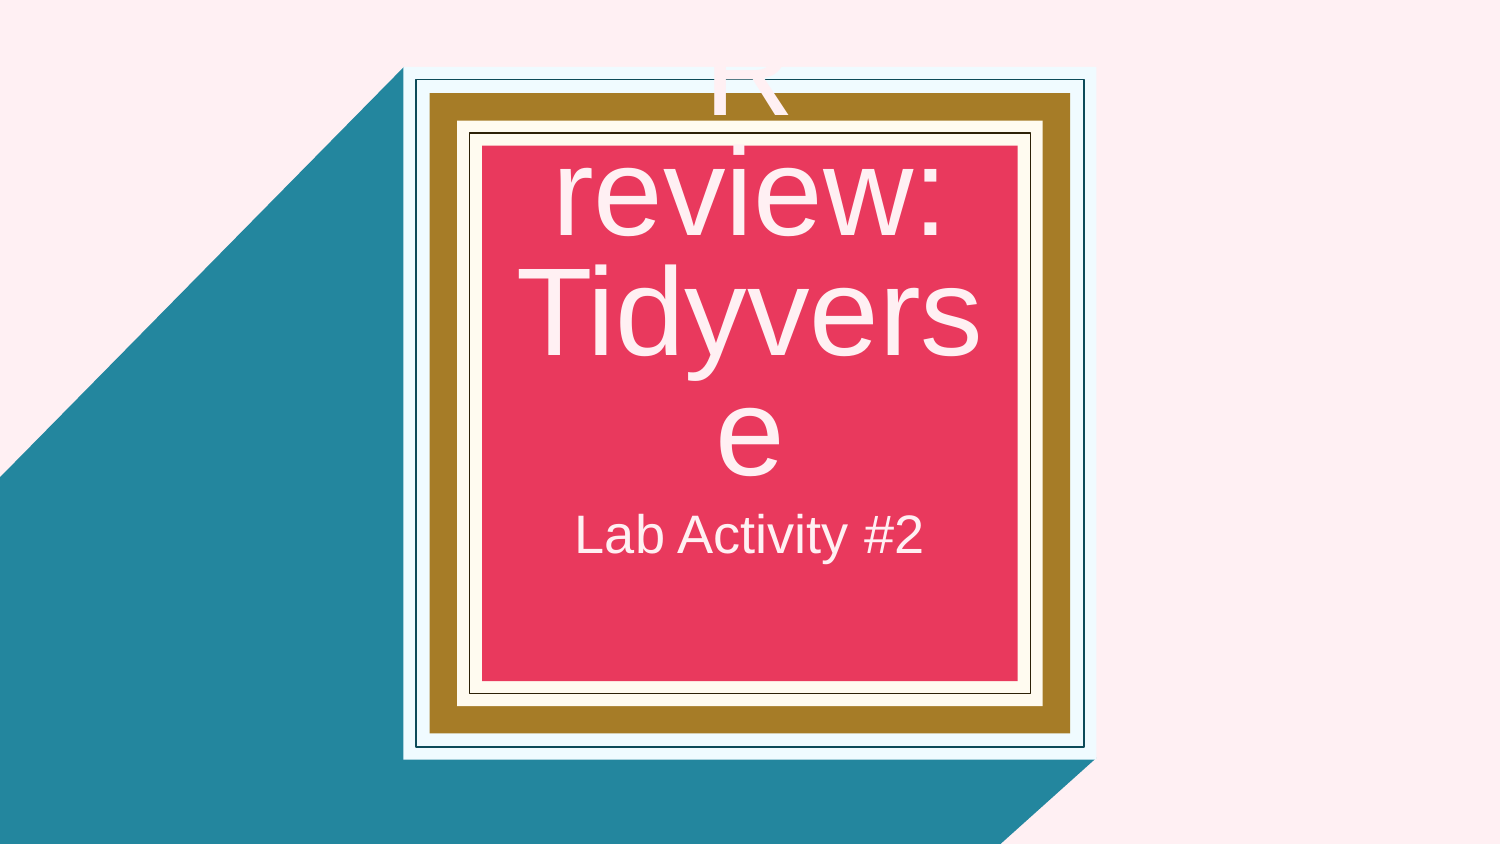

# R review:
Tidyverse
Lab Activity #2